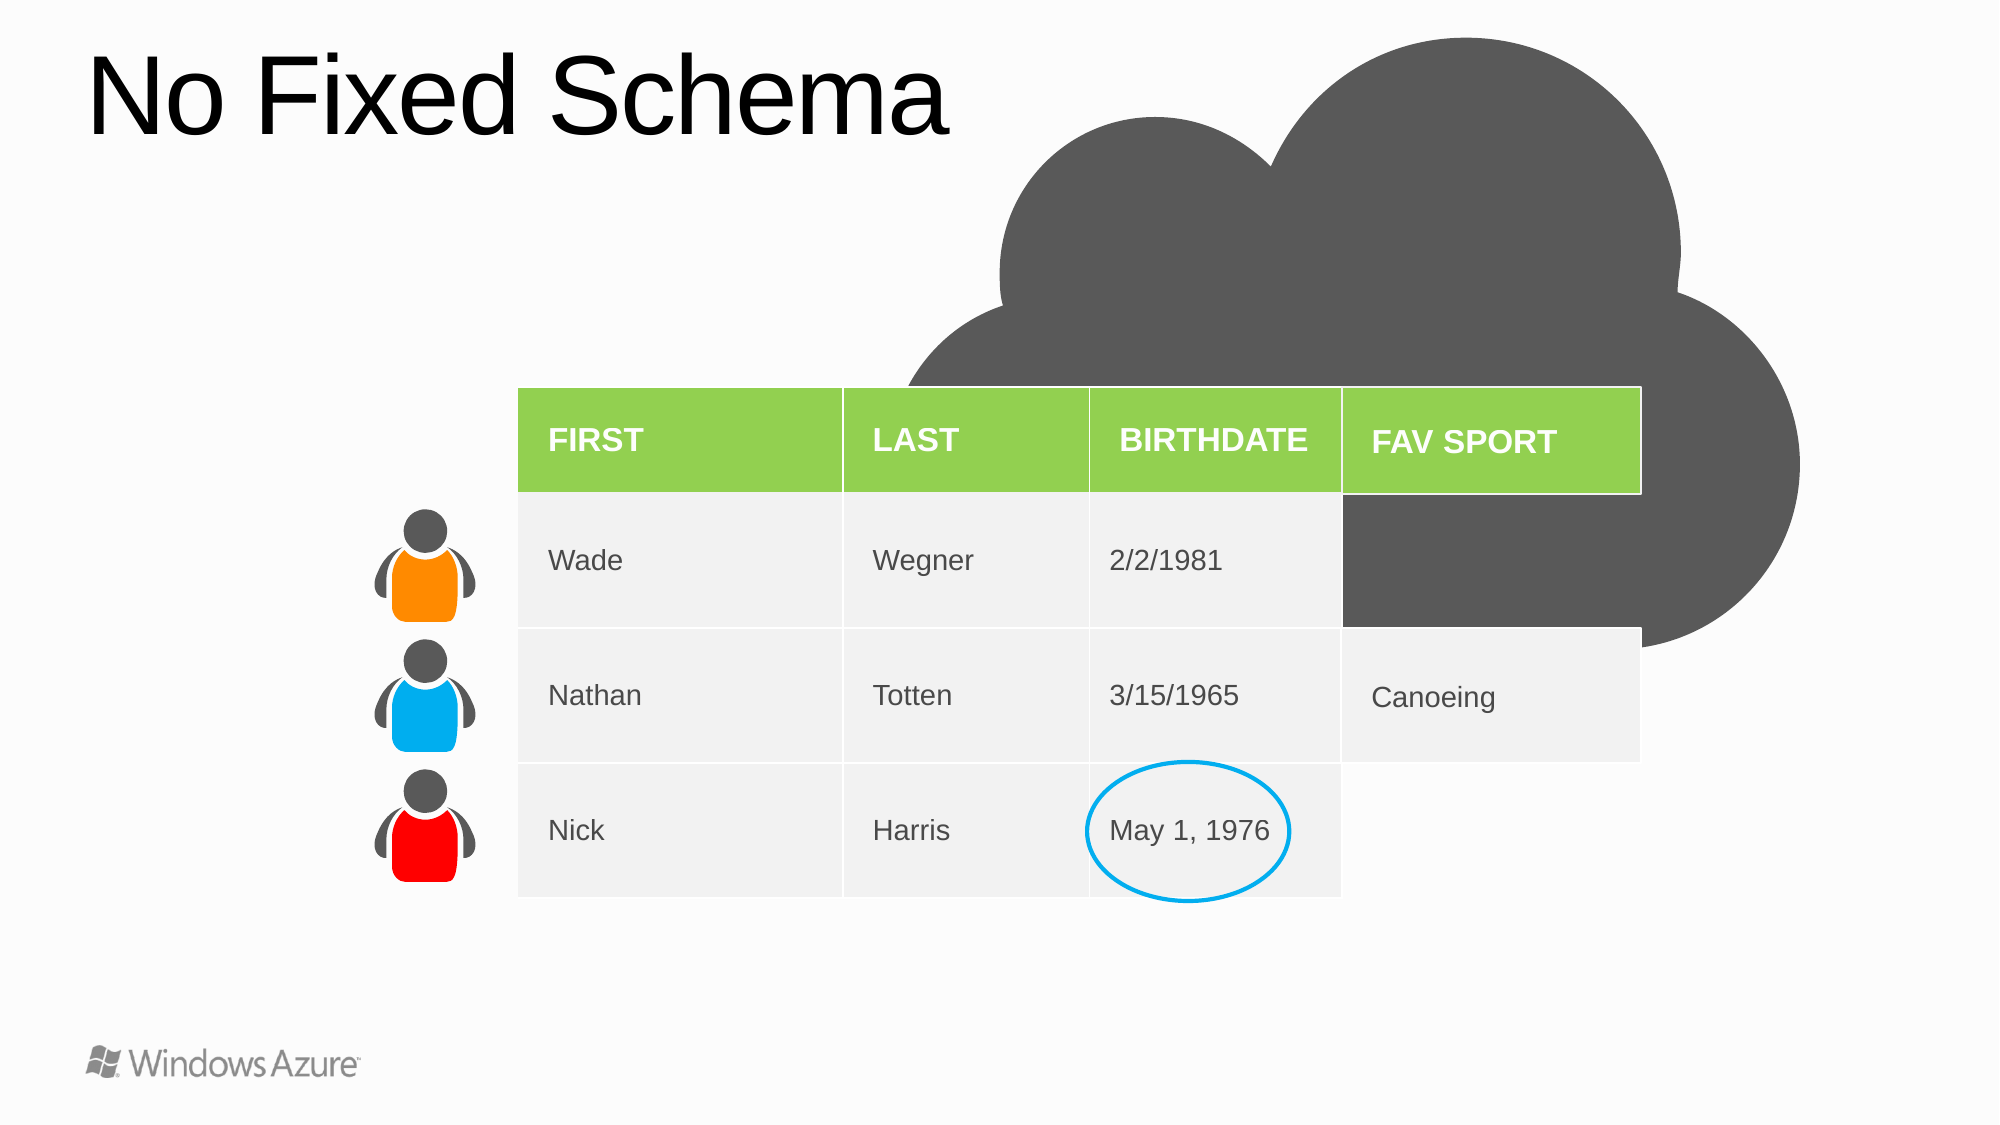

# No Fixed Schema

FAV SPORT
|  | FIRST | LAST | BIRTHDATE |
| --- | --- | --- | --- |
|  | Wade | Wegner | 2/2/1981 |
|  | Nathan | Totten | 3/15/1965 |
|  | Nick | Harris | May 1, 1976 |

Canoeing